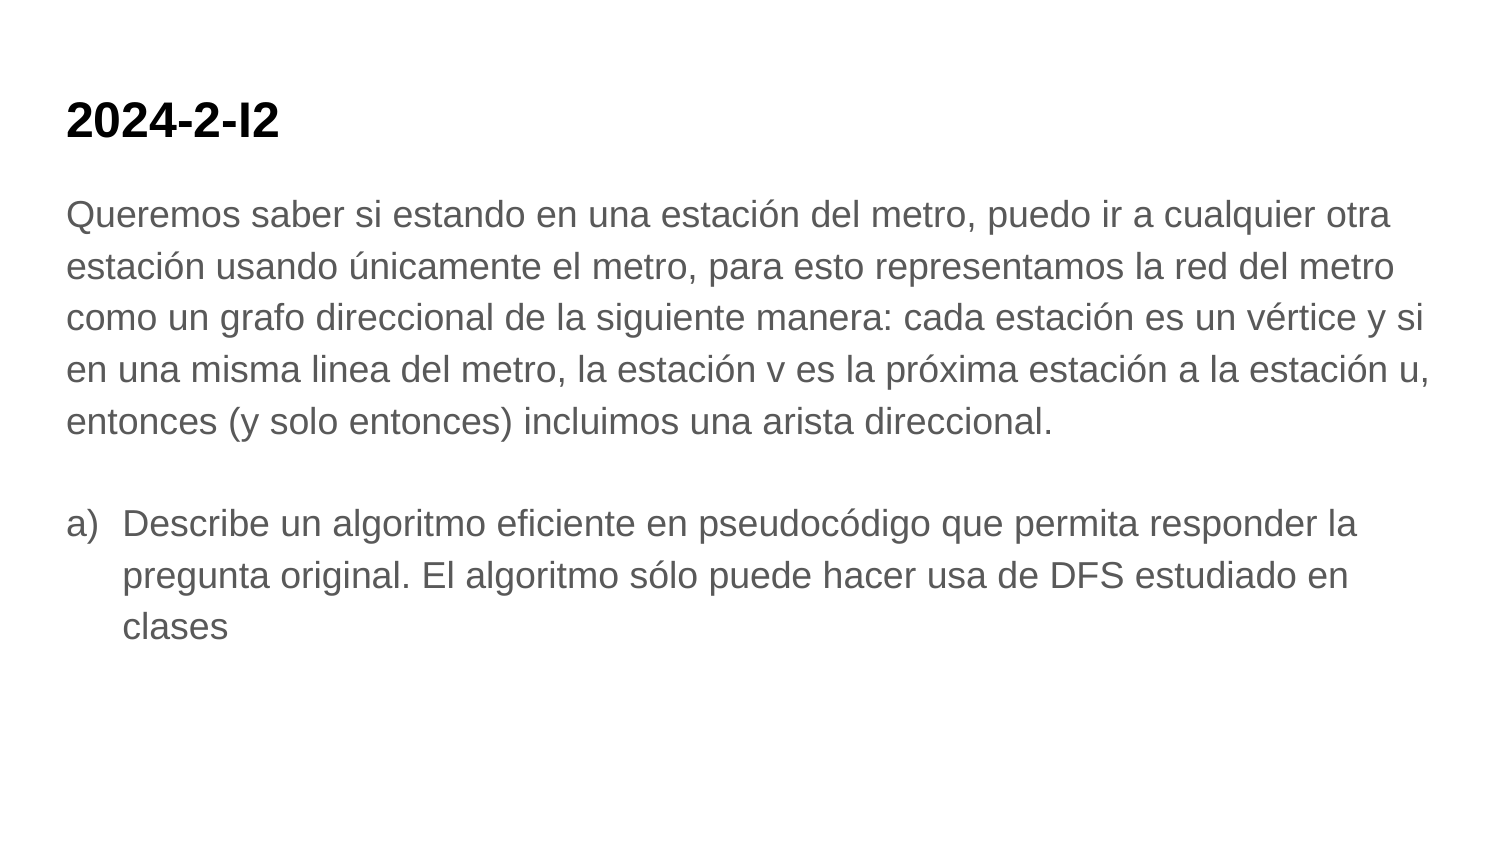

# 2024-2-I2

Queremos saber si estando en una estación del metro, puedo ir a cualquier otra estación usando únicamente el metro, para esto representamos la red del metro como un grafo direccional de la siguiente manera: cada estación es un vértice y si en una misma linea del metro, la estación v es la próxima estación a la estación u, entonces (y solo entonces) incluimos una arista direccional.

Describe un algoritmo eficiente en pseudocódigo que permita responder la pregunta original. El algoritmo sólo puede hacer usa de DFS estudiado en clases